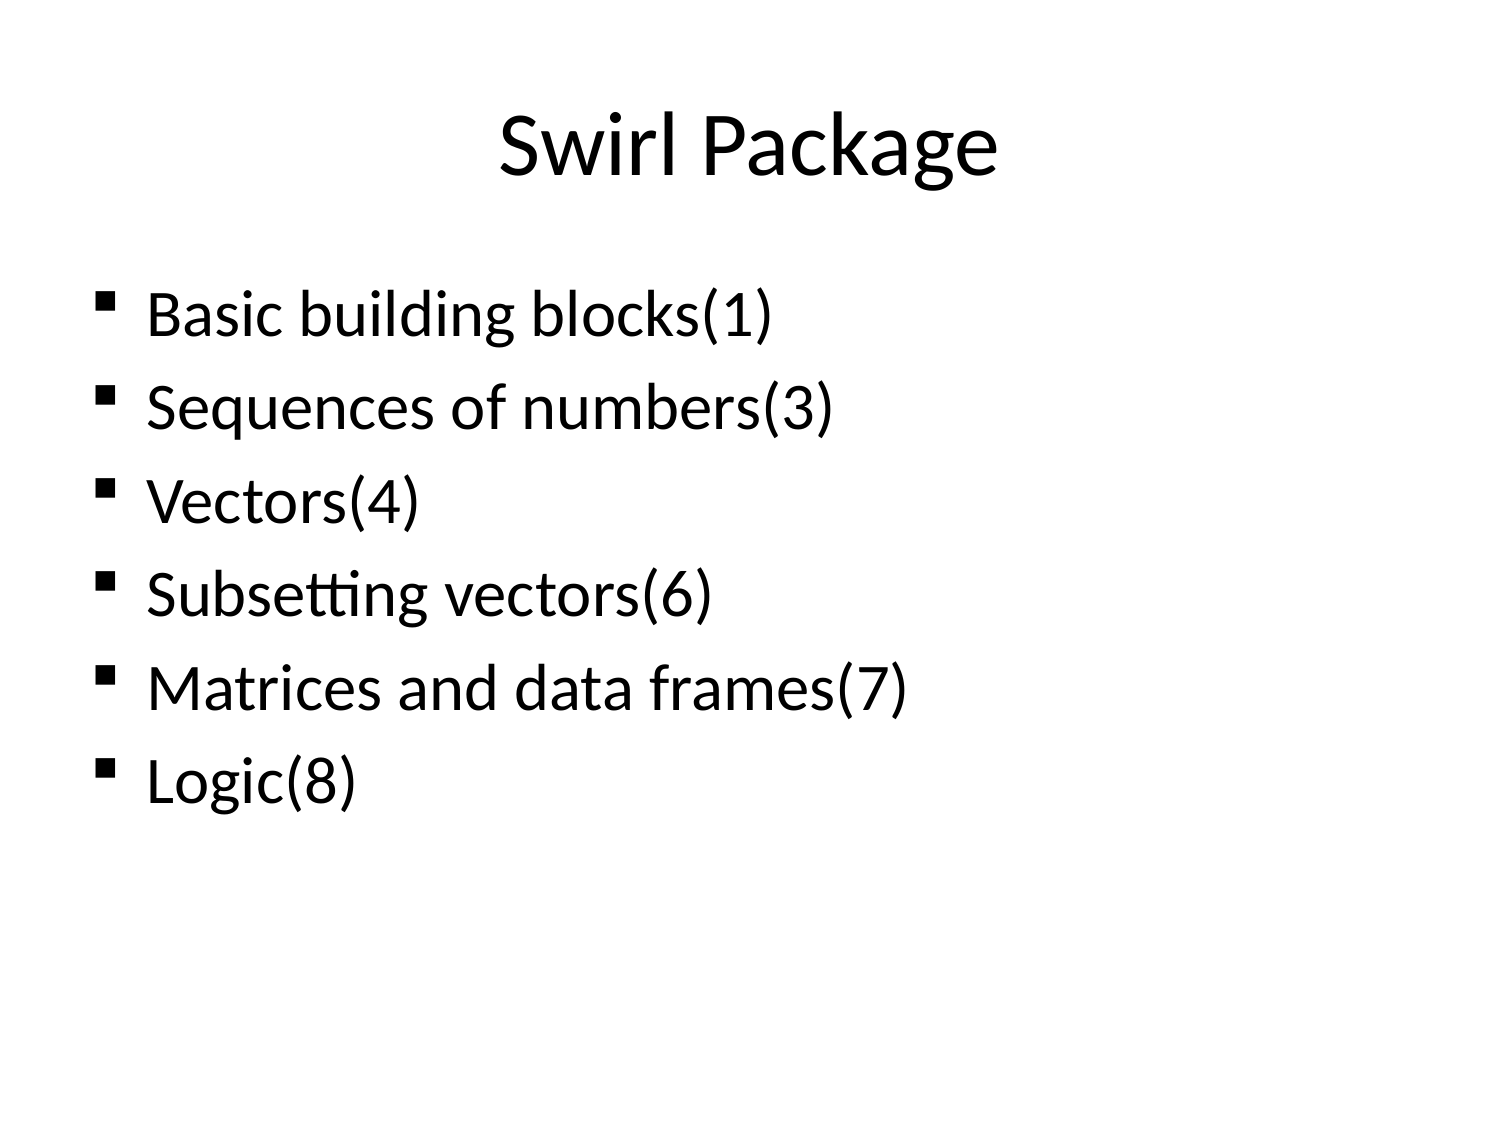

# Swirl Package
Basic building blocks(1)
Sequences of numbers(3)
Vectors(4)
Subsetting vectors(6)
Matrices and data frames(7)
Logic(8)